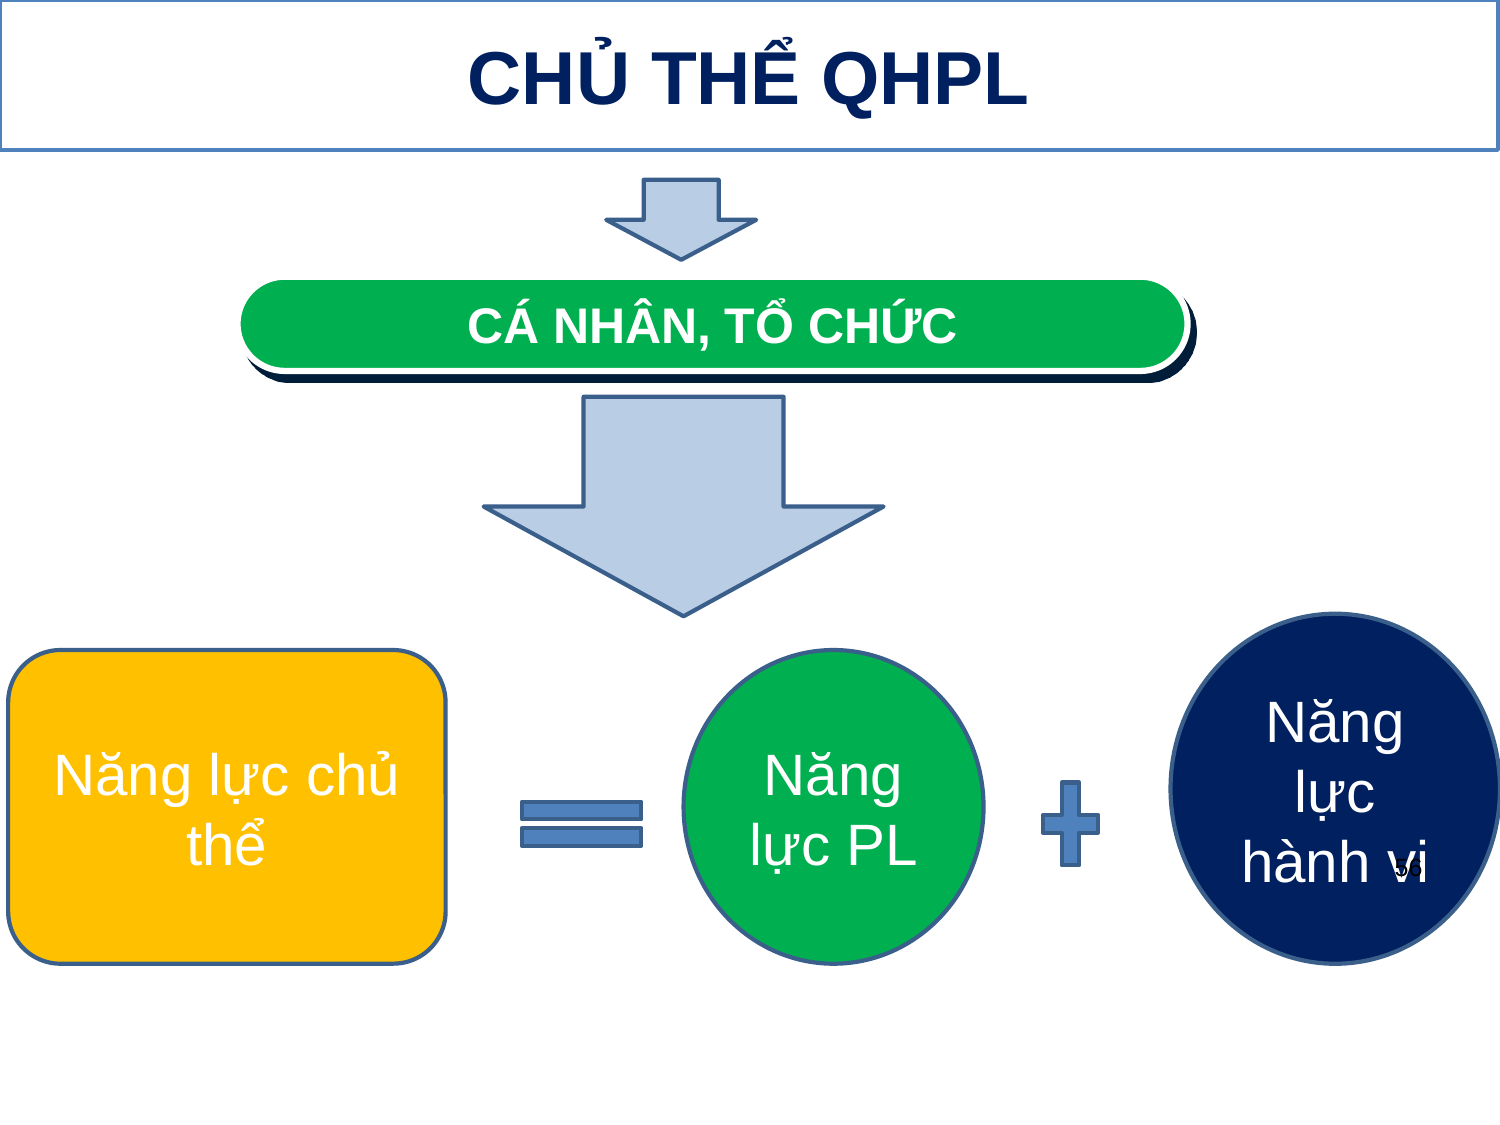

CHỦ THỂ QHPL

CÁ NHÂN, TỔ CHỨC

Năng lực hành vi
Năng lực chủ thể
Năng lực PL

56